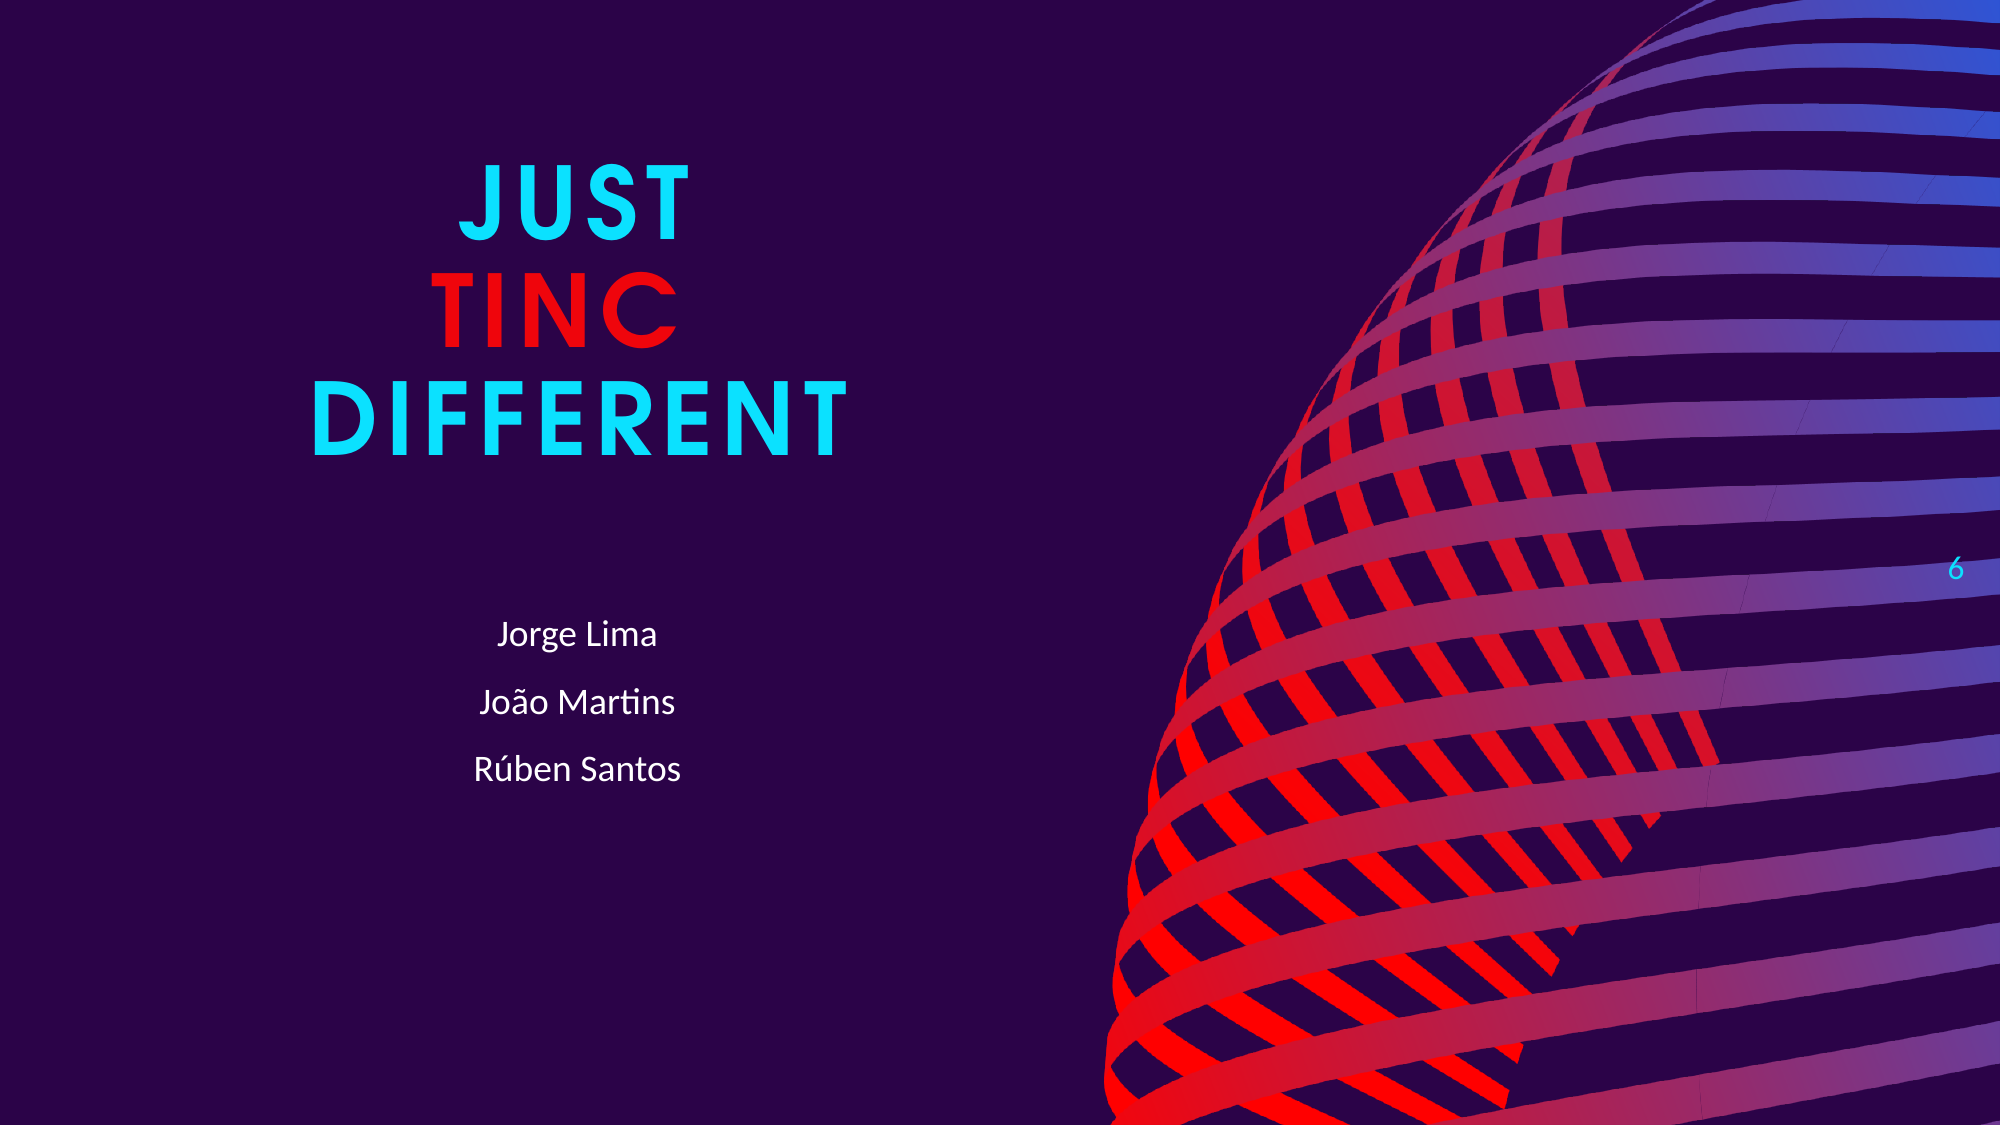

# JUST TINC DIFFERENT
6
Jorge Lima
João Martins
Rúben Santos